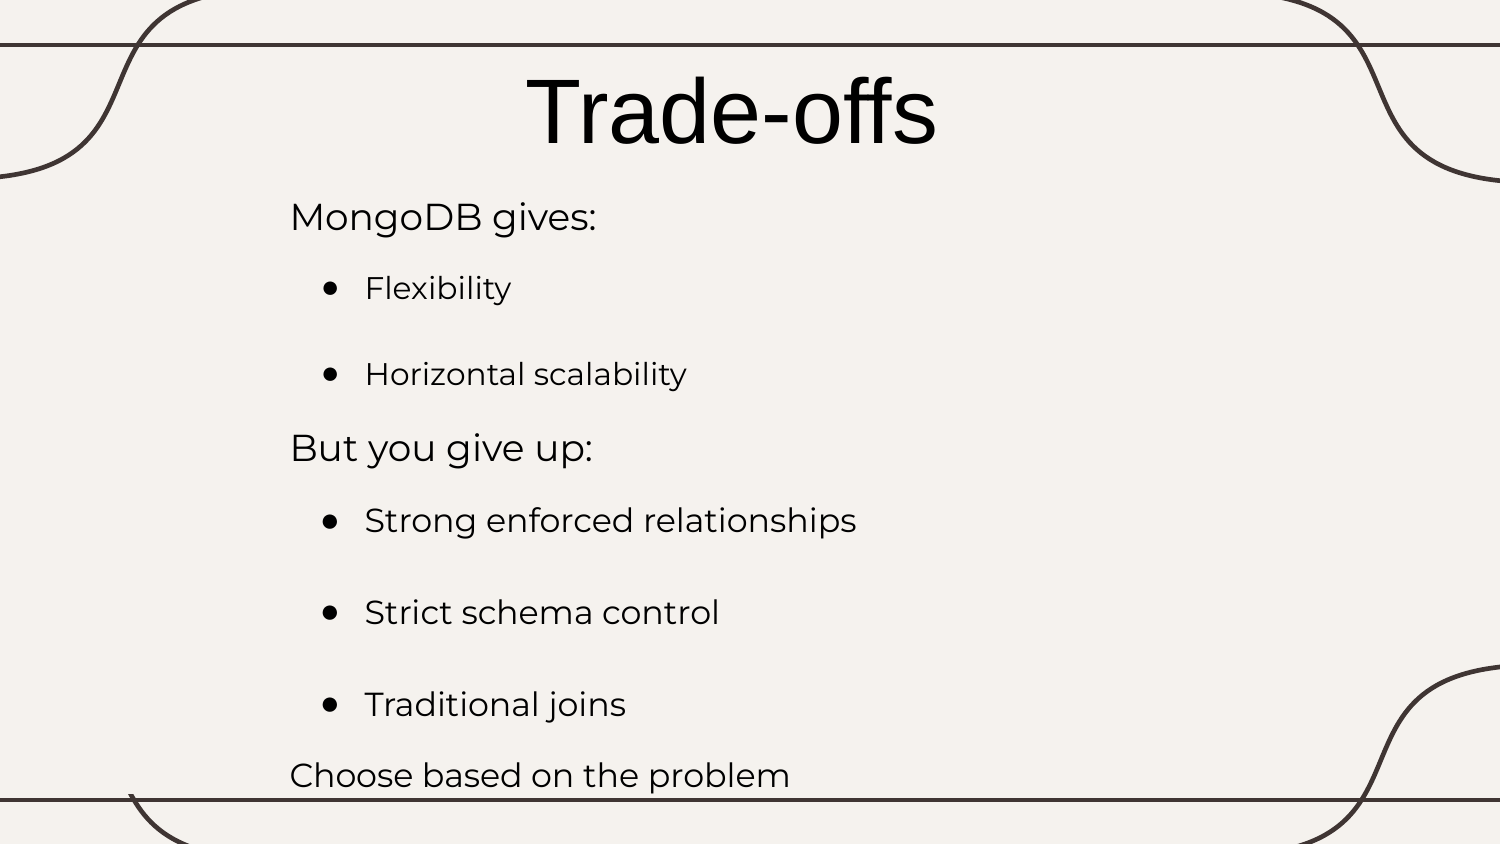

# Trade-offs
MongoDB gives:
Flexibility
Horizontal scalability
But you give up:
Strong enforced relationships
Strict schema control
Traditional joins
Choose based on the problem